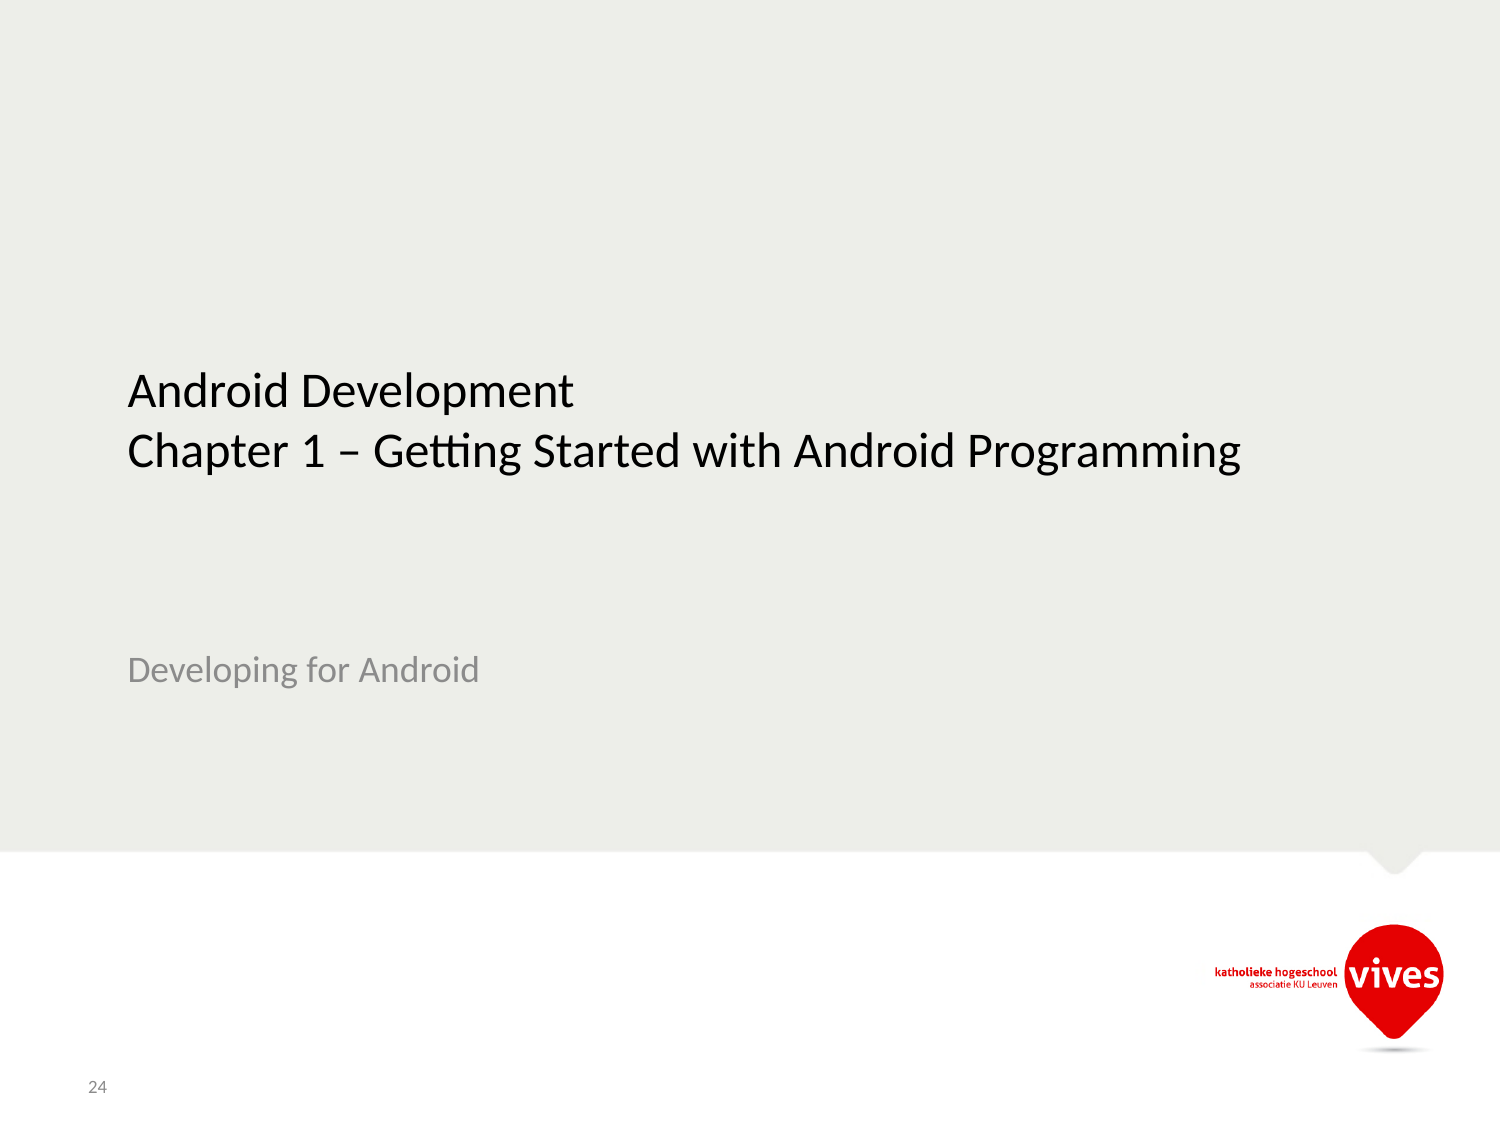

# Android Development Chapter 1 – Getting Started with Android Programming
Developing for Android
24